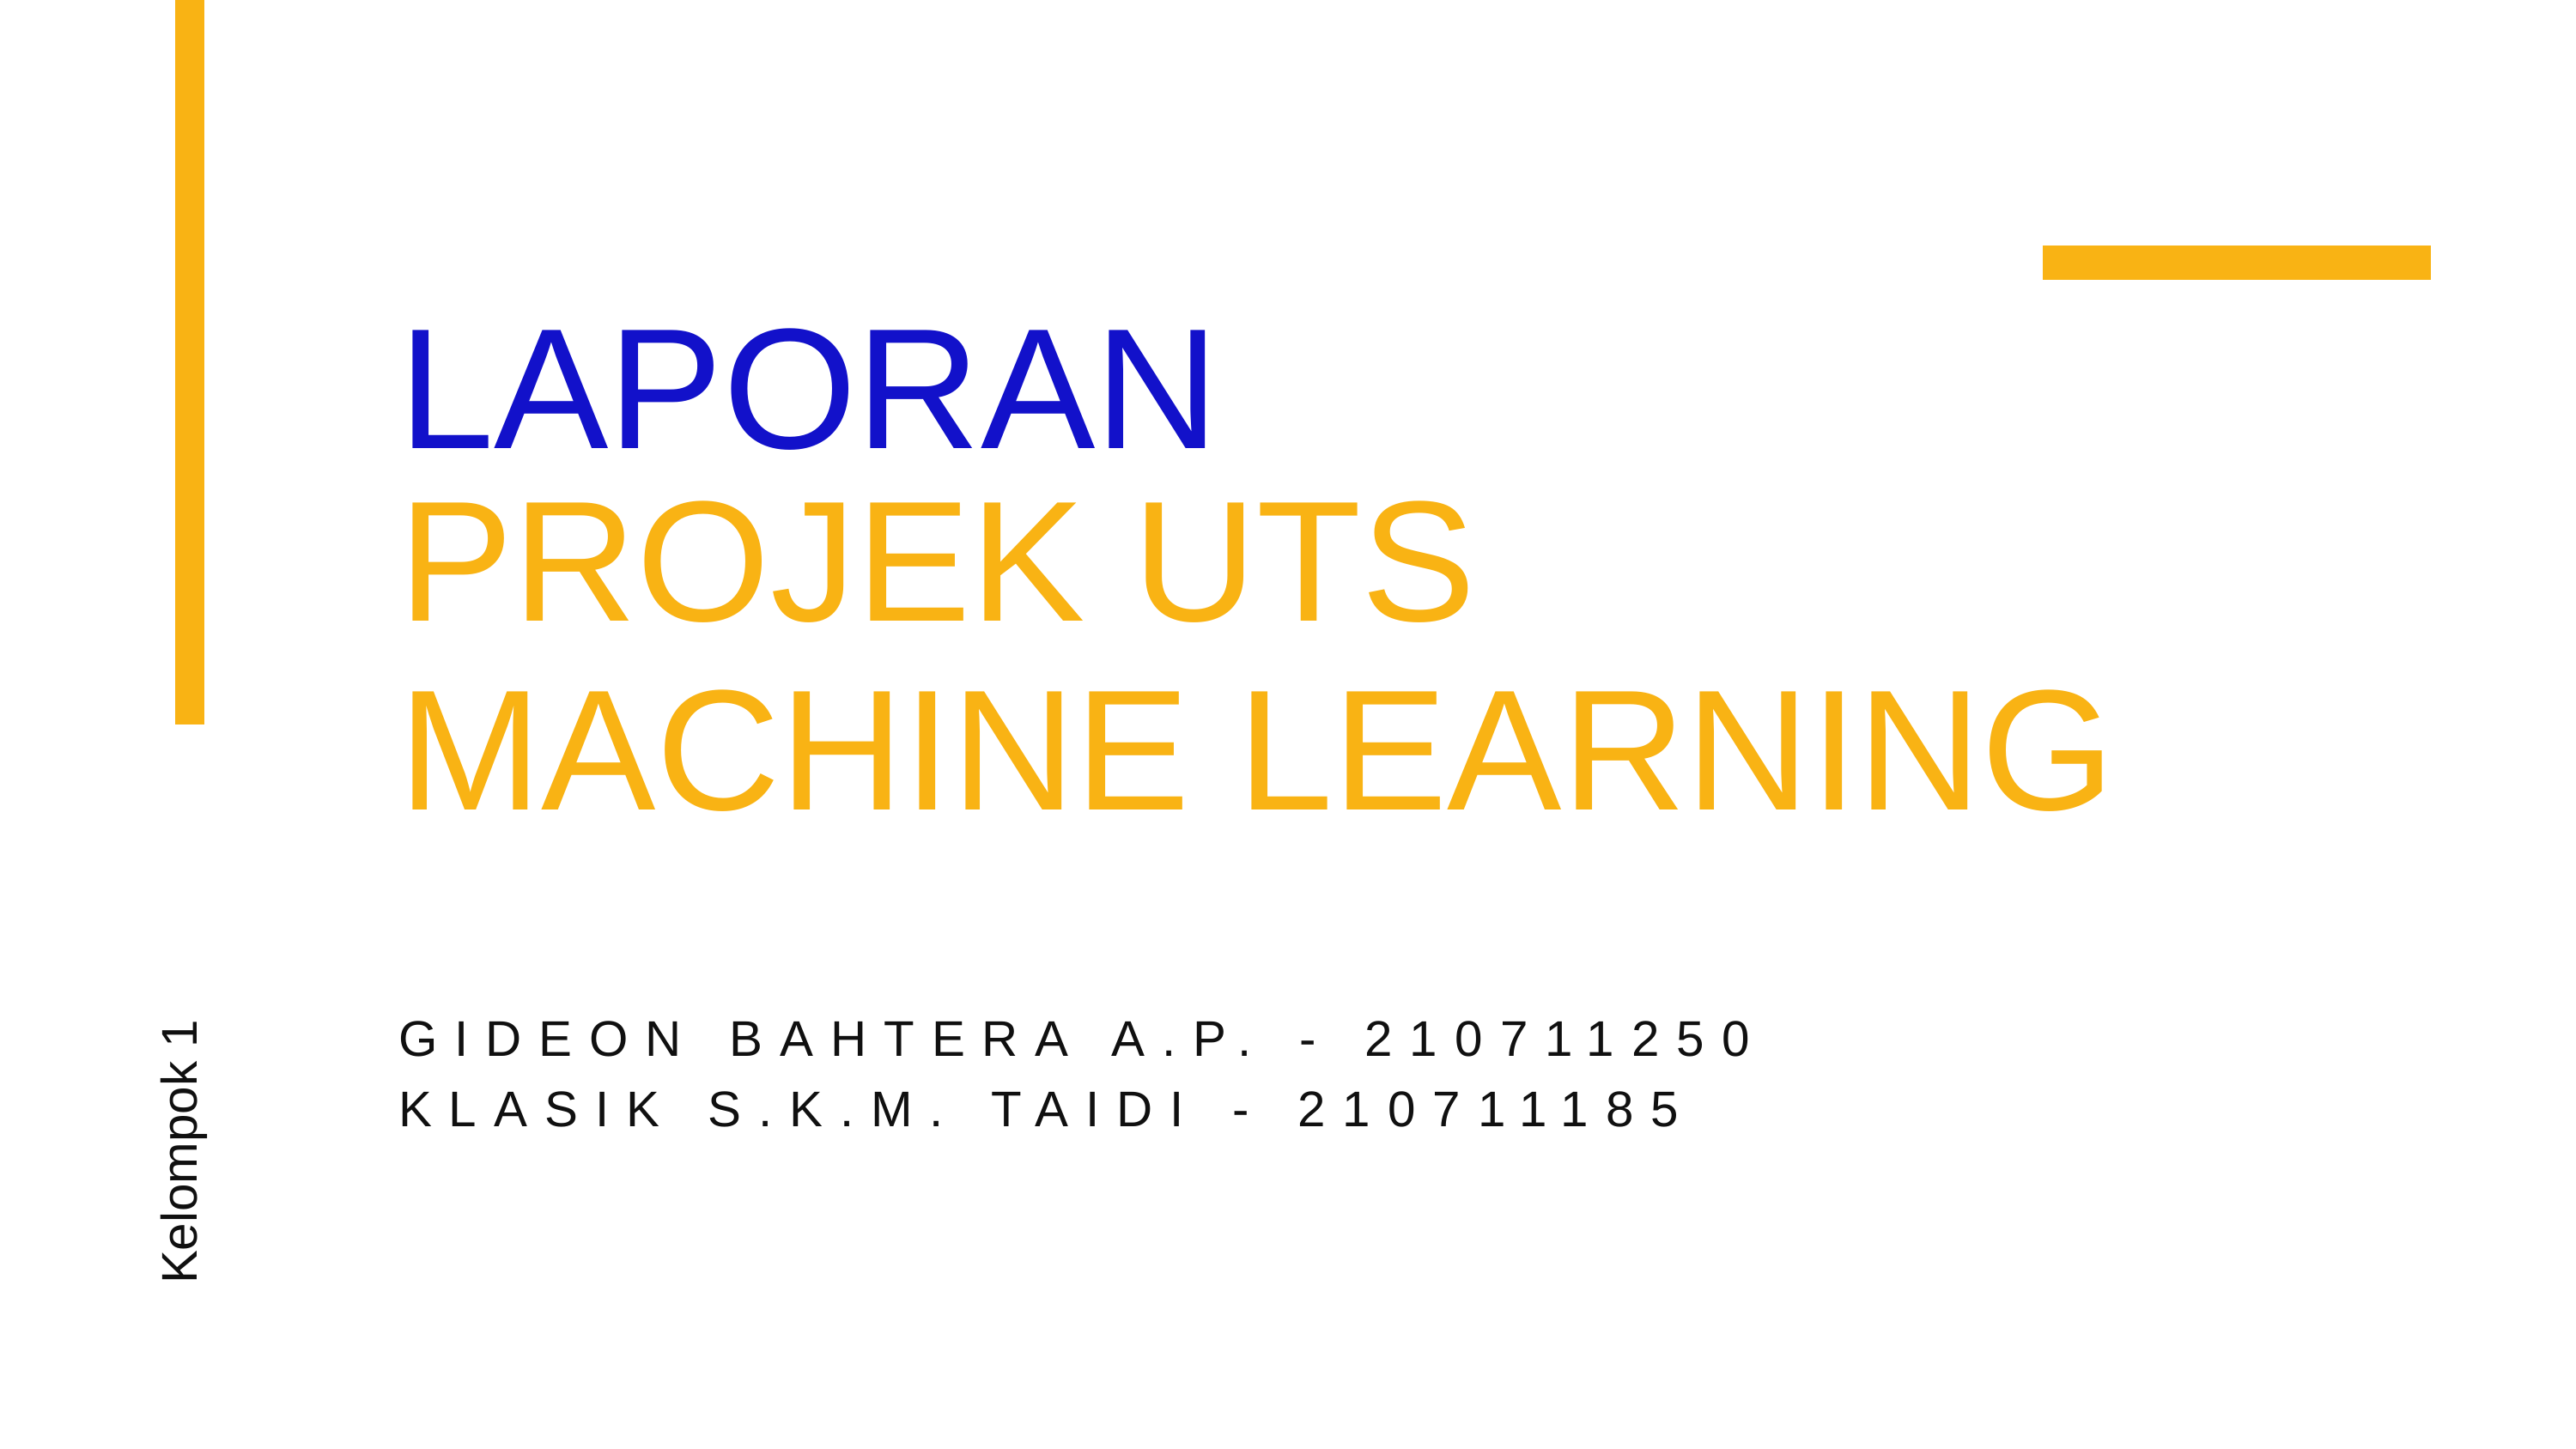

LAPORAN
PROJEK UTS MACHINE LEARNING
Kelompok 1
GIDEON BAHTERA A.P. - 210711250
KLASIK S.K.M. TAIDI - 210711185